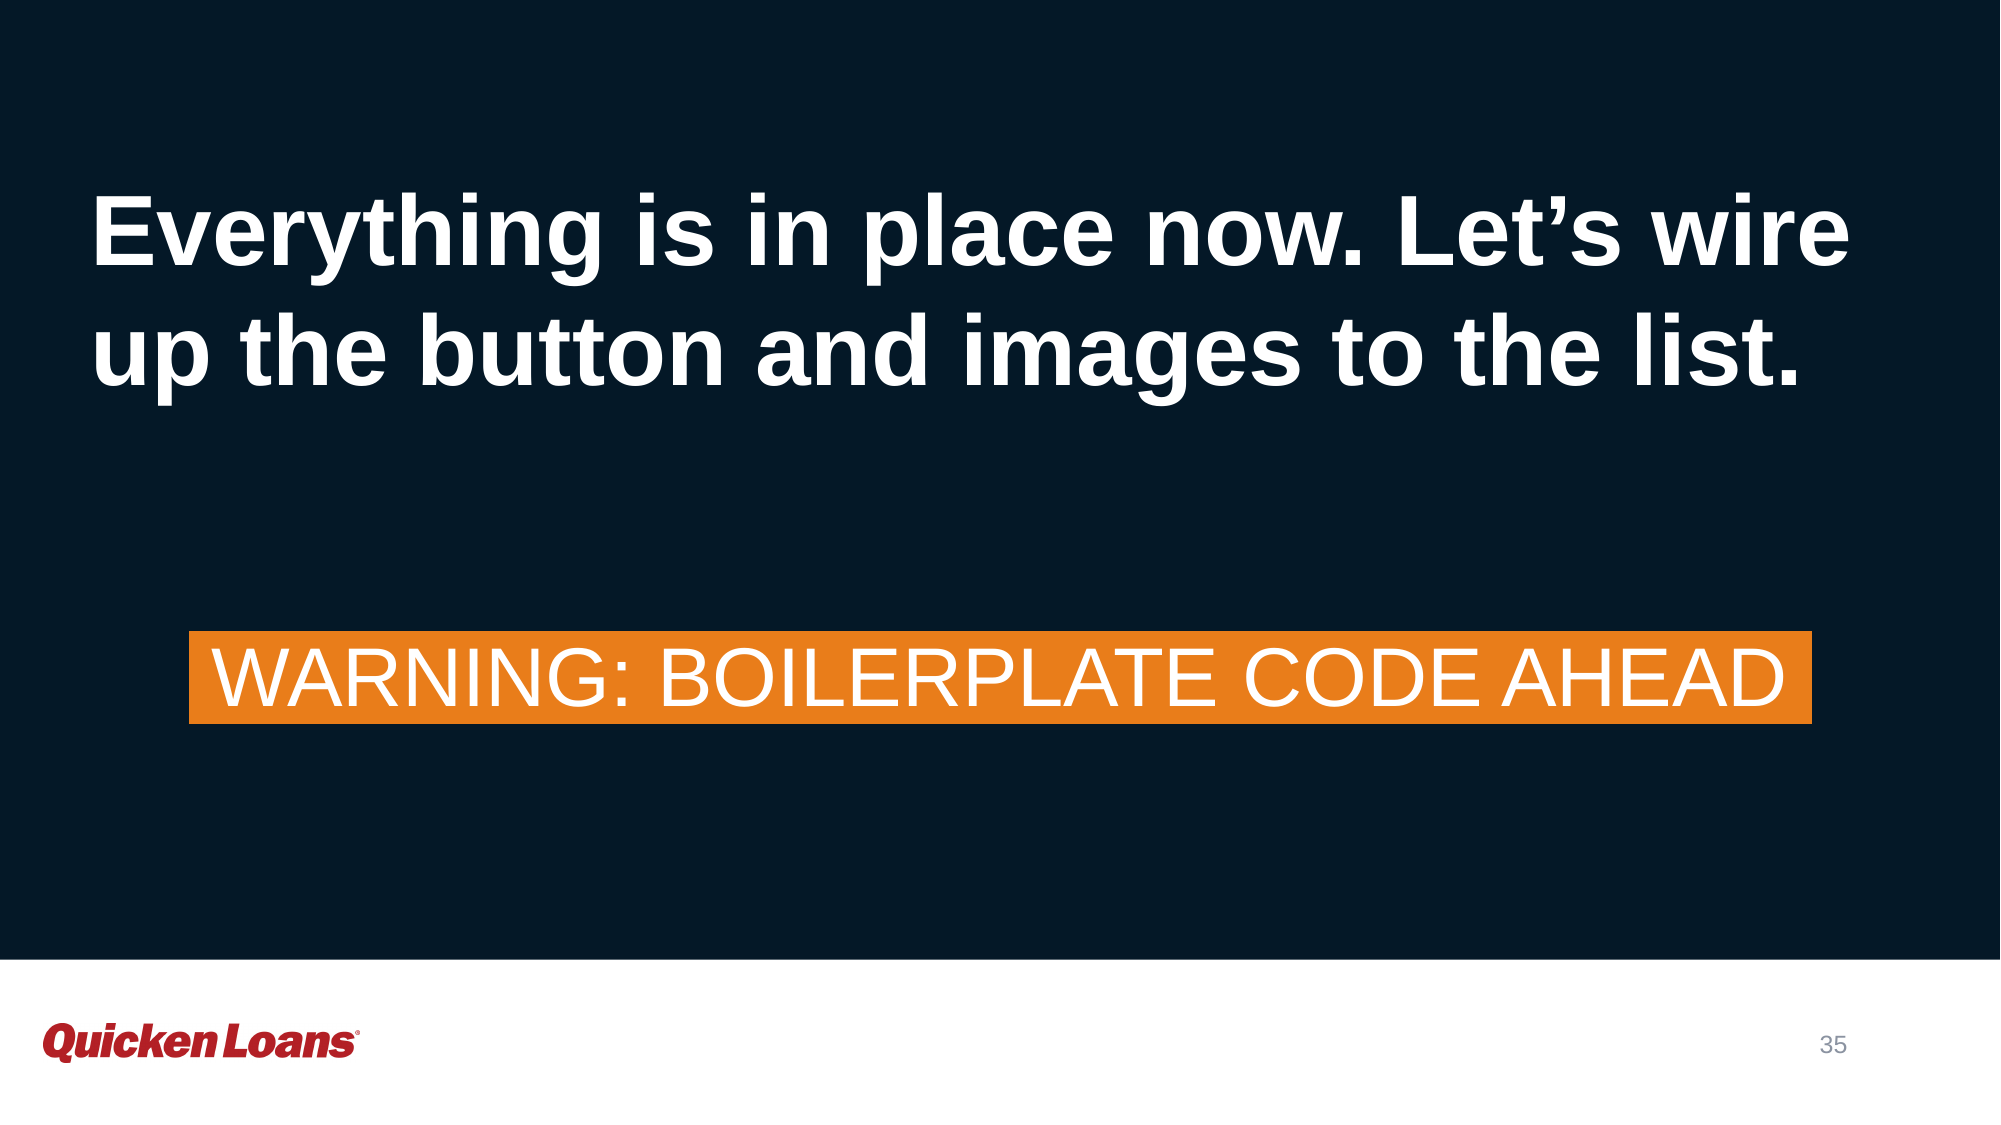

Everything is in place now. Let’s wire up the button and images to the list.

 WARNING: BOILERPLATE CODE AHEAD

35